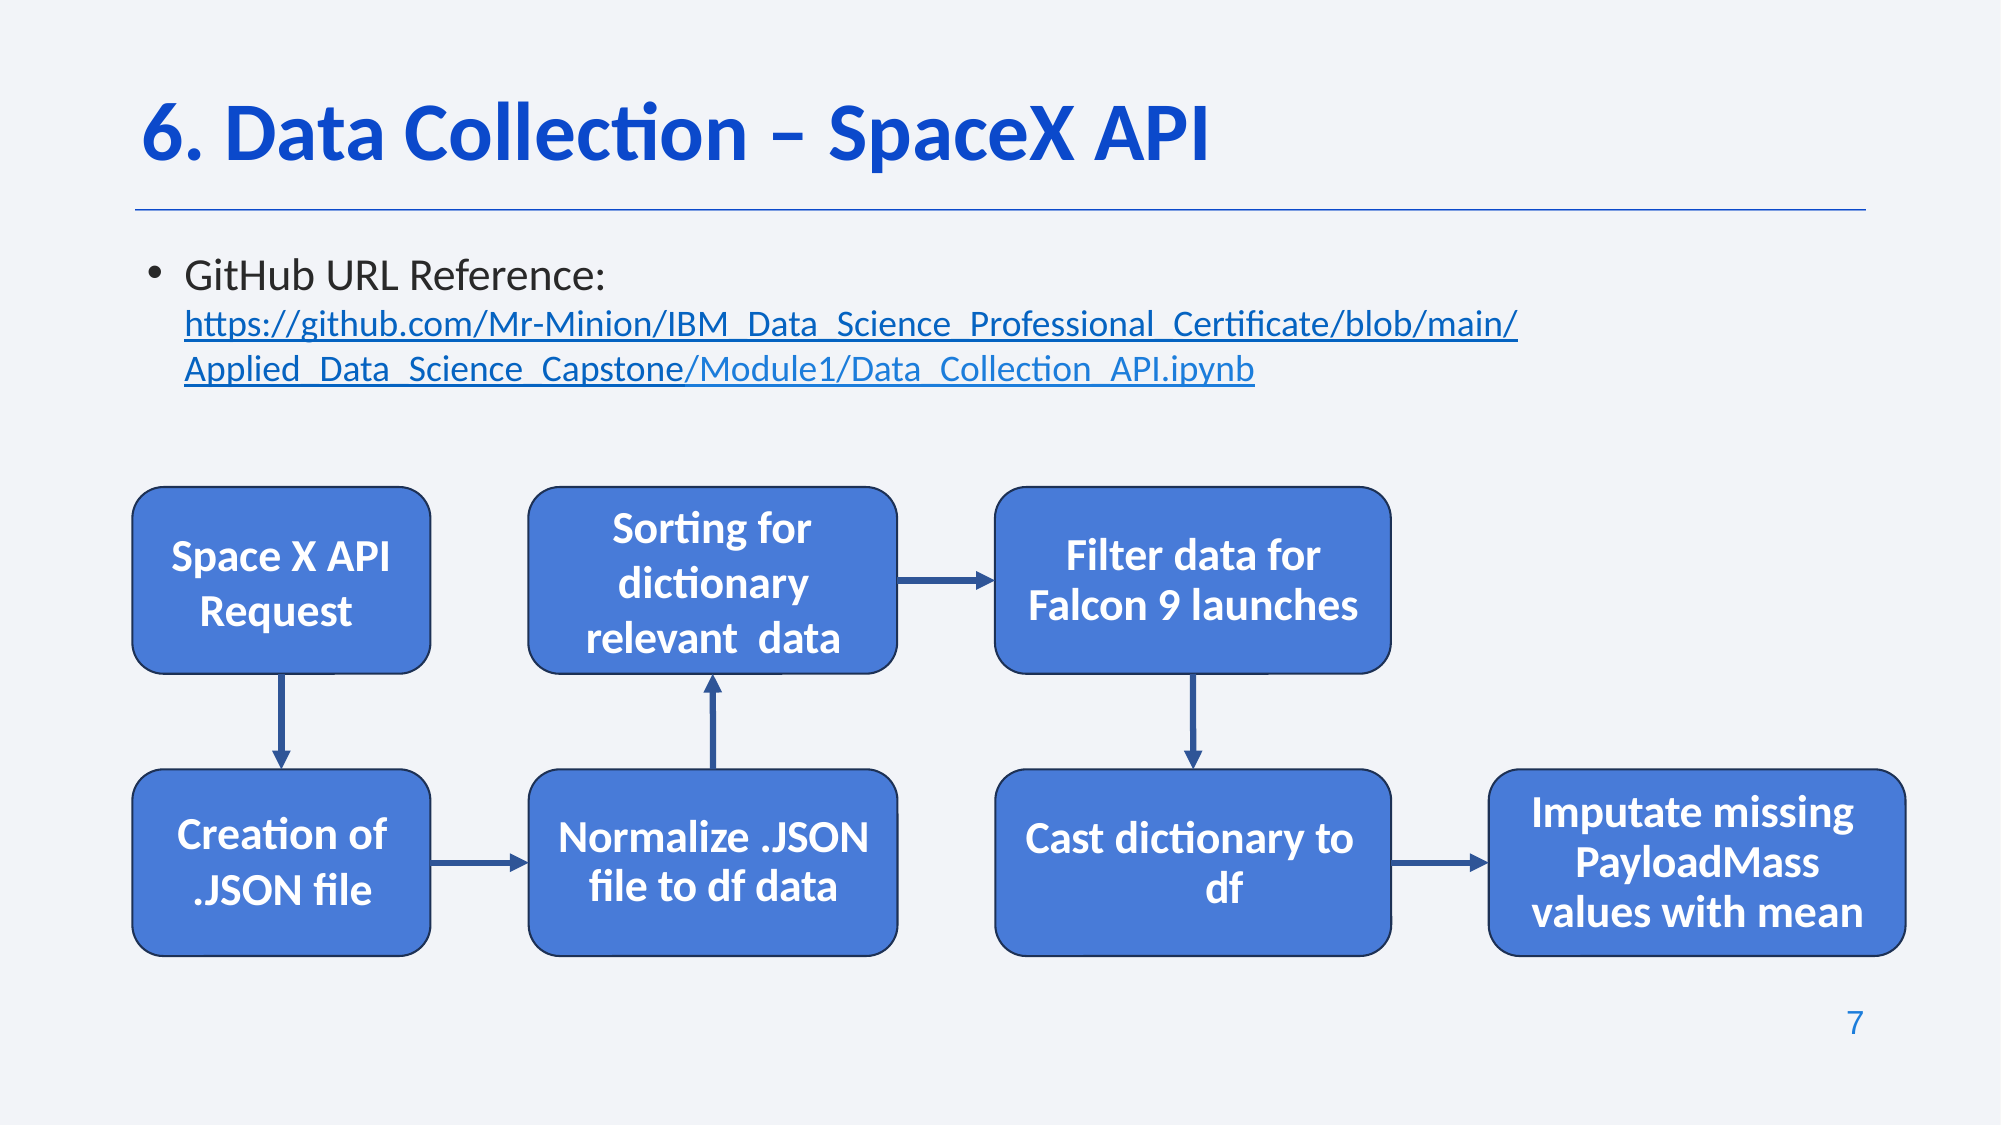

6. Data Collection – SpaceX API
GitHub URL Reference:
https://github.com/Mr-Minion/IBM_Data_Science_Professional_Certificate/blob/main/Applied_Data_Science_Capstone/Module1/Data_Collection_API.ipynb
Space X API
Request
Sorting for dictionary relevant  data
Filter data for Falcon 9 launches
Cast dictionary to  df
Imputate missing  PayloadMass values with mean
Creation of
.JSON file
Normalize .JSON file to df data
7